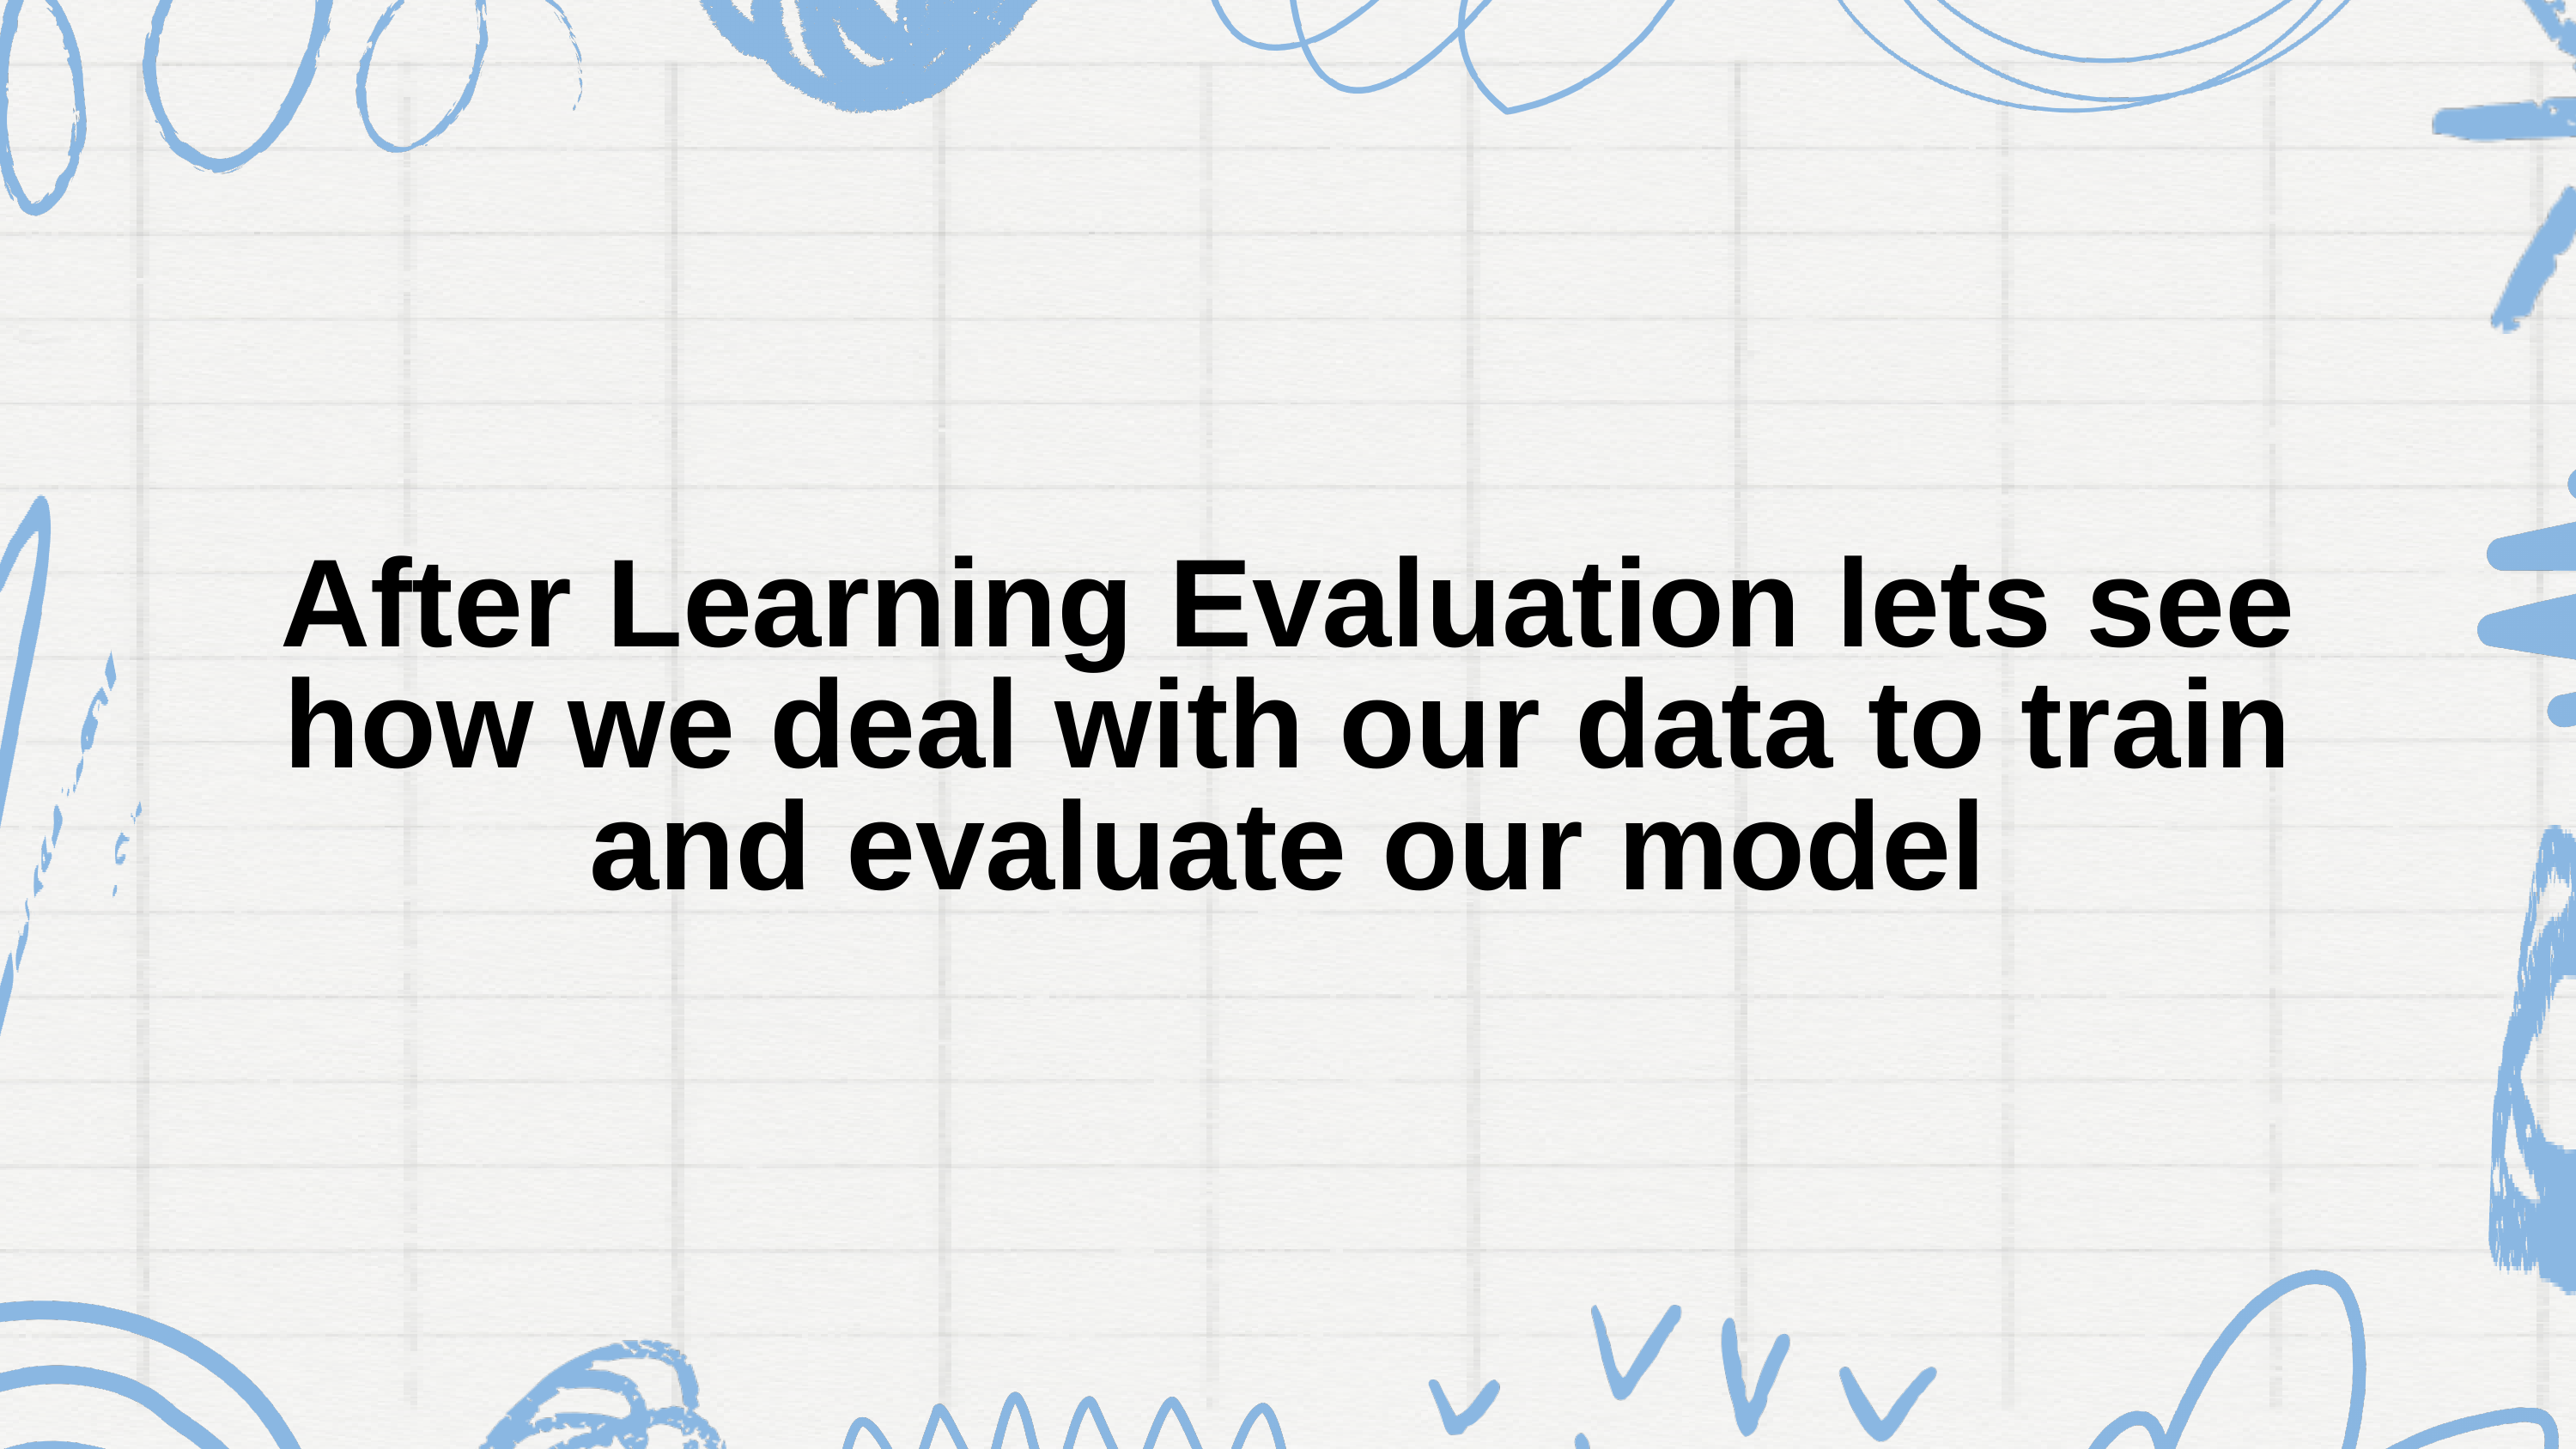

After Learning Evaluation lets see how we deal with our data to train and evaluate our model